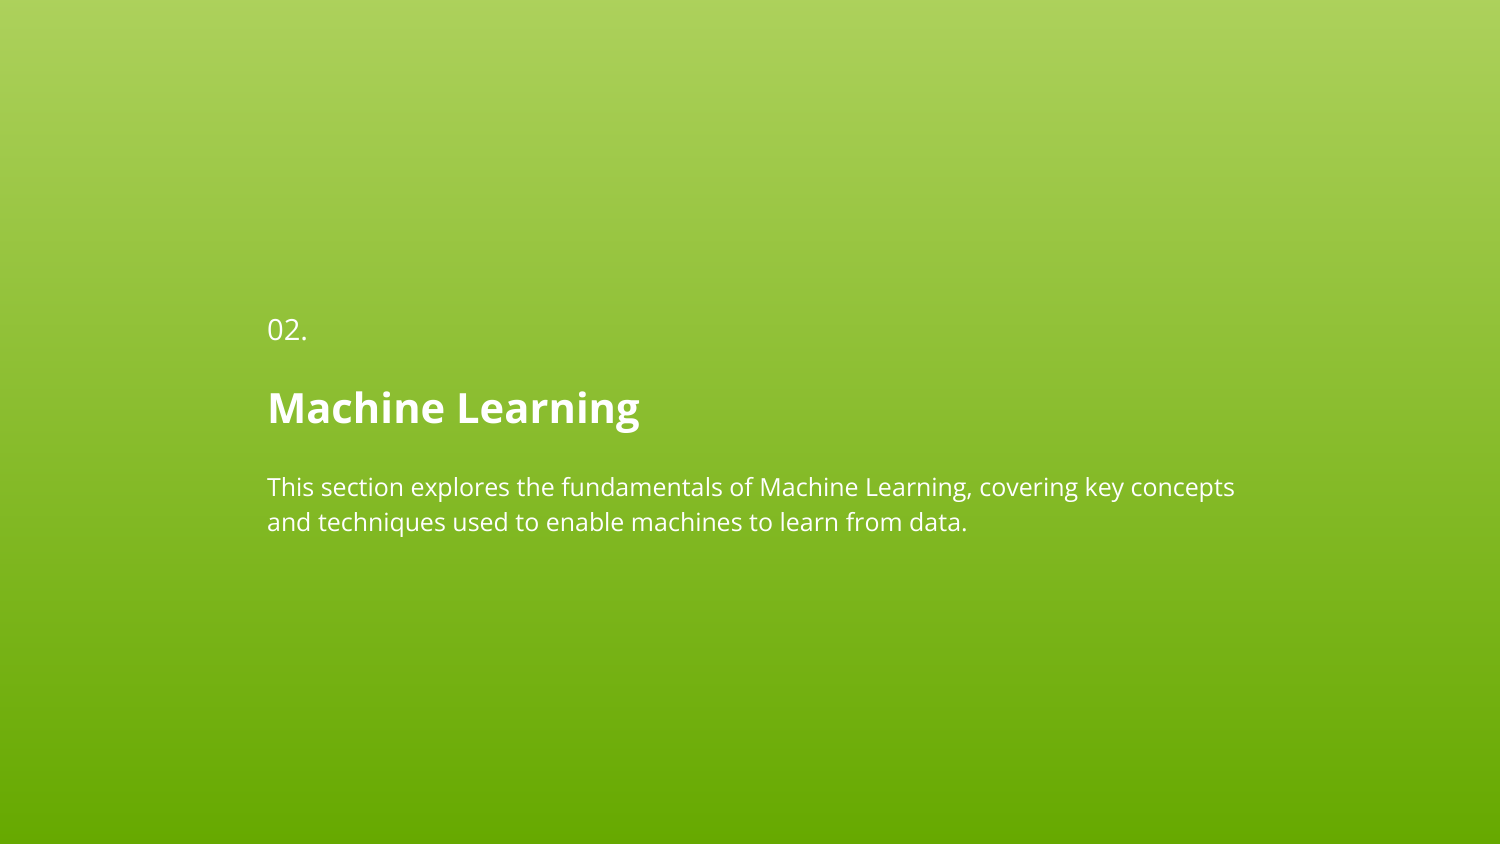

02.
Machine Learning
This section explores the fundamentals of Machine Learning, covering key concepts and techniques used to enable machines to learn from data.